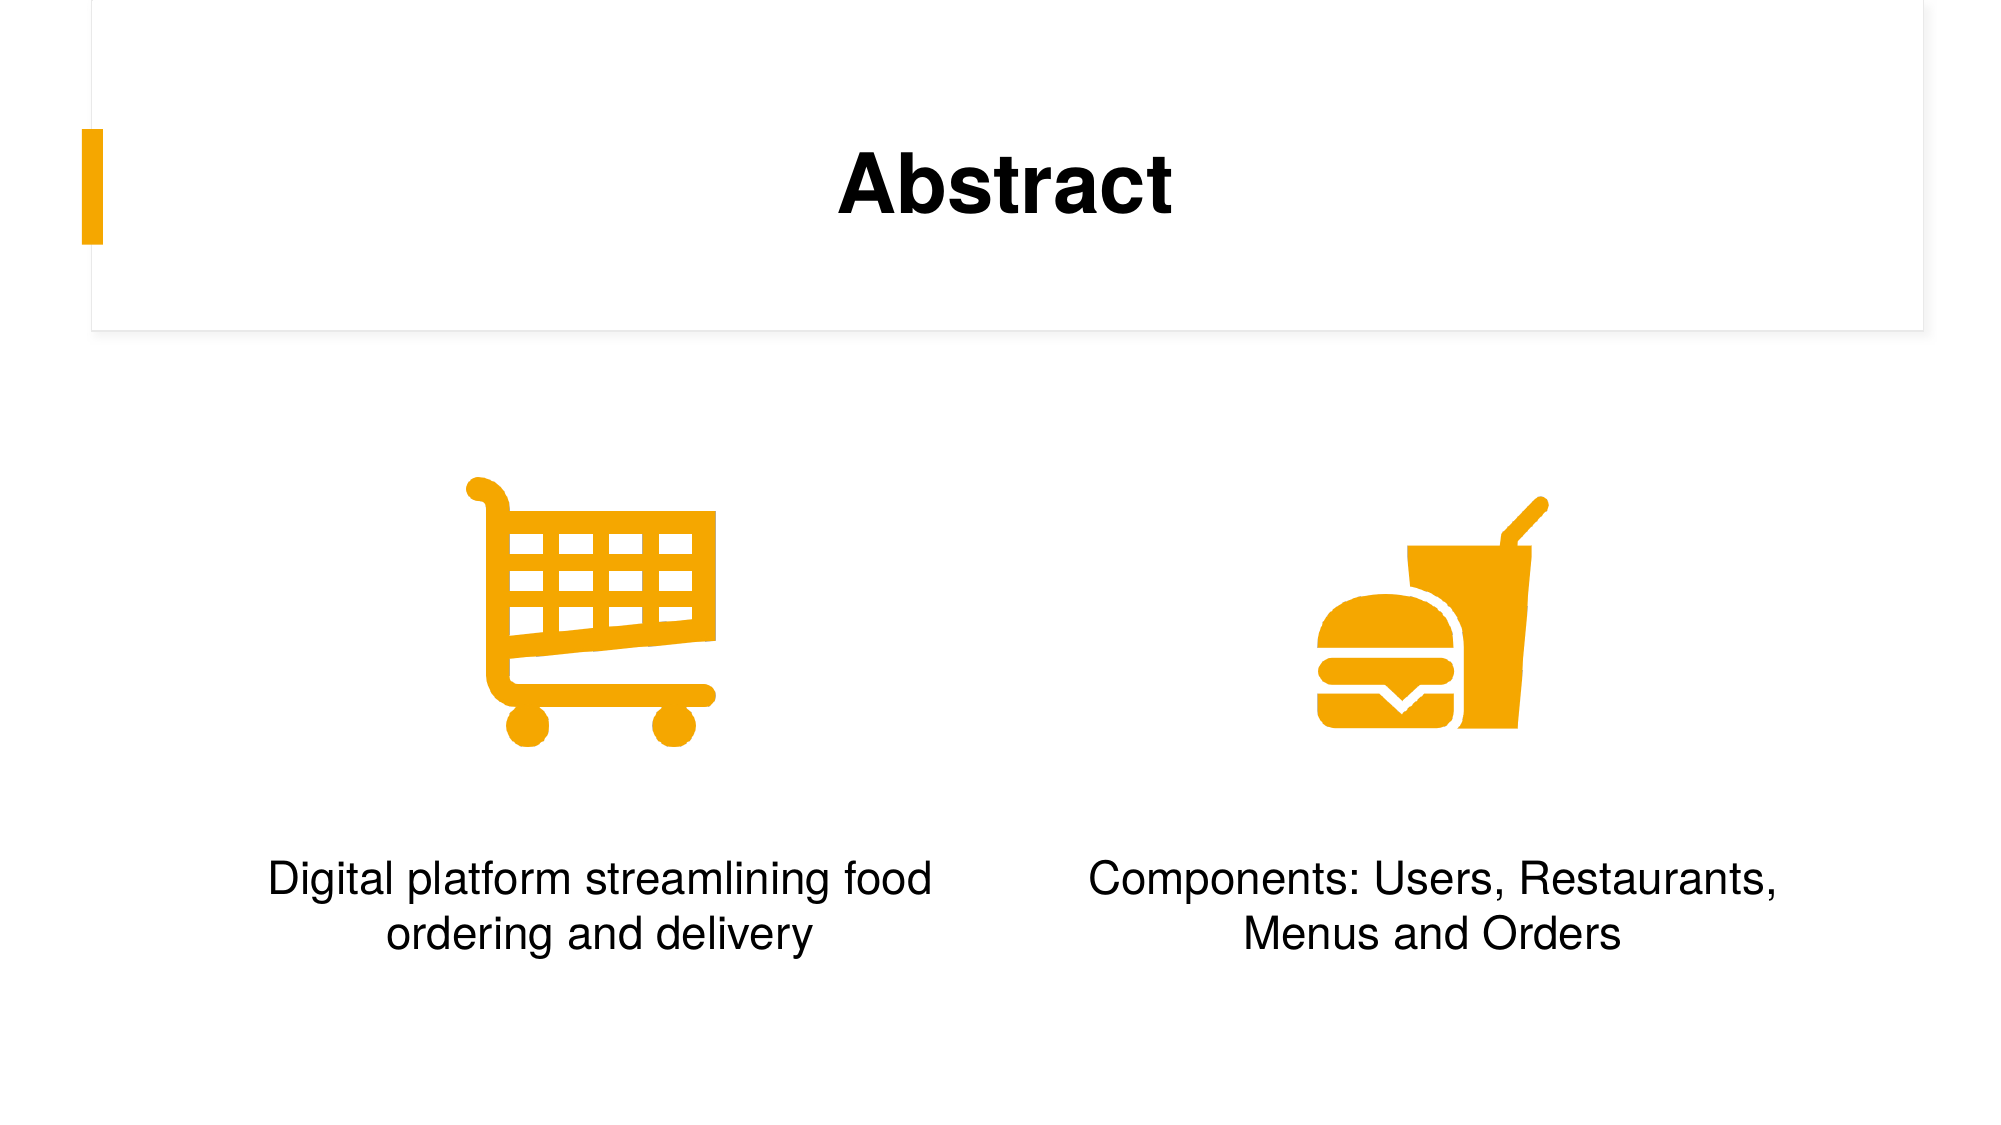

# Abstract
Digital platform streamlining food ordering and delivery
Components: Users, Restaurants, Menus and Orders